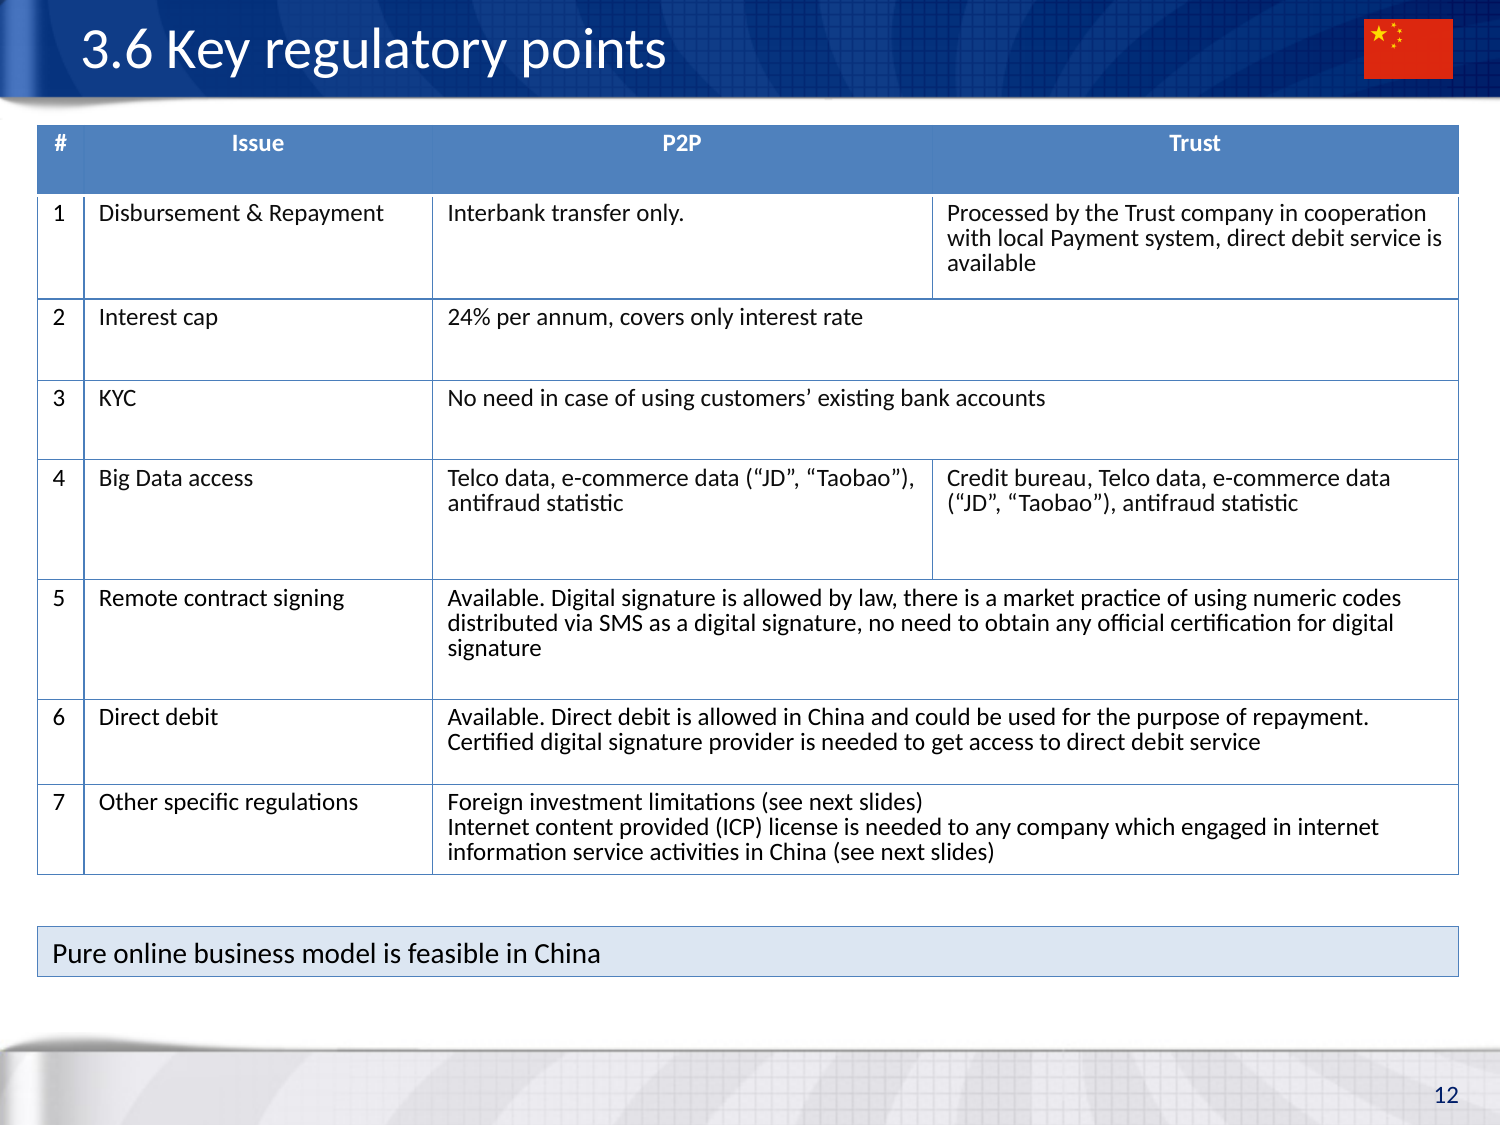

# 3.6 Key regulatory points
| # | Issue | P2P | Trust |
| --- | --- | --- | --- |
| 1 | Disbursement & Repayment | Interbank transfer only. | Processed by the Trust company in cooperation with local Payment system, direct debit service is available |
| 2 | Interest cap | 24% per annum, covers only interest rate |  |
| 3 | KYC | No need in case of using customers’ existing bank accounts |  |
| 4 | Big Data access | Telco data, e-commerce data (“JD”, “Taobao”), antifraud statistic | Credit bureau, Telco data, e-commerce data (“JD”, “Taobao”), antifraud statistic |
| 5 | Remote contract signing | Available. Digital signature is allowed by law, there is a market practice of using numeric codes distributed via SMS as a digital signature, no need to obtain any official certification for digital signature |  |
| 6 | Direct debit | Available. Direct debit is allowed in China and could be used for the purpose of repayment. Certified digital signature provider is needed to get access to direct debit service |  |
| 7 | Other specific regulations | Foreign investment limitations (see next slides) Internet content provided (ICP) license is needed to any company which engaged in internet information service activities in China (see next slides) |  |
Pure online business model is feasible in China
12